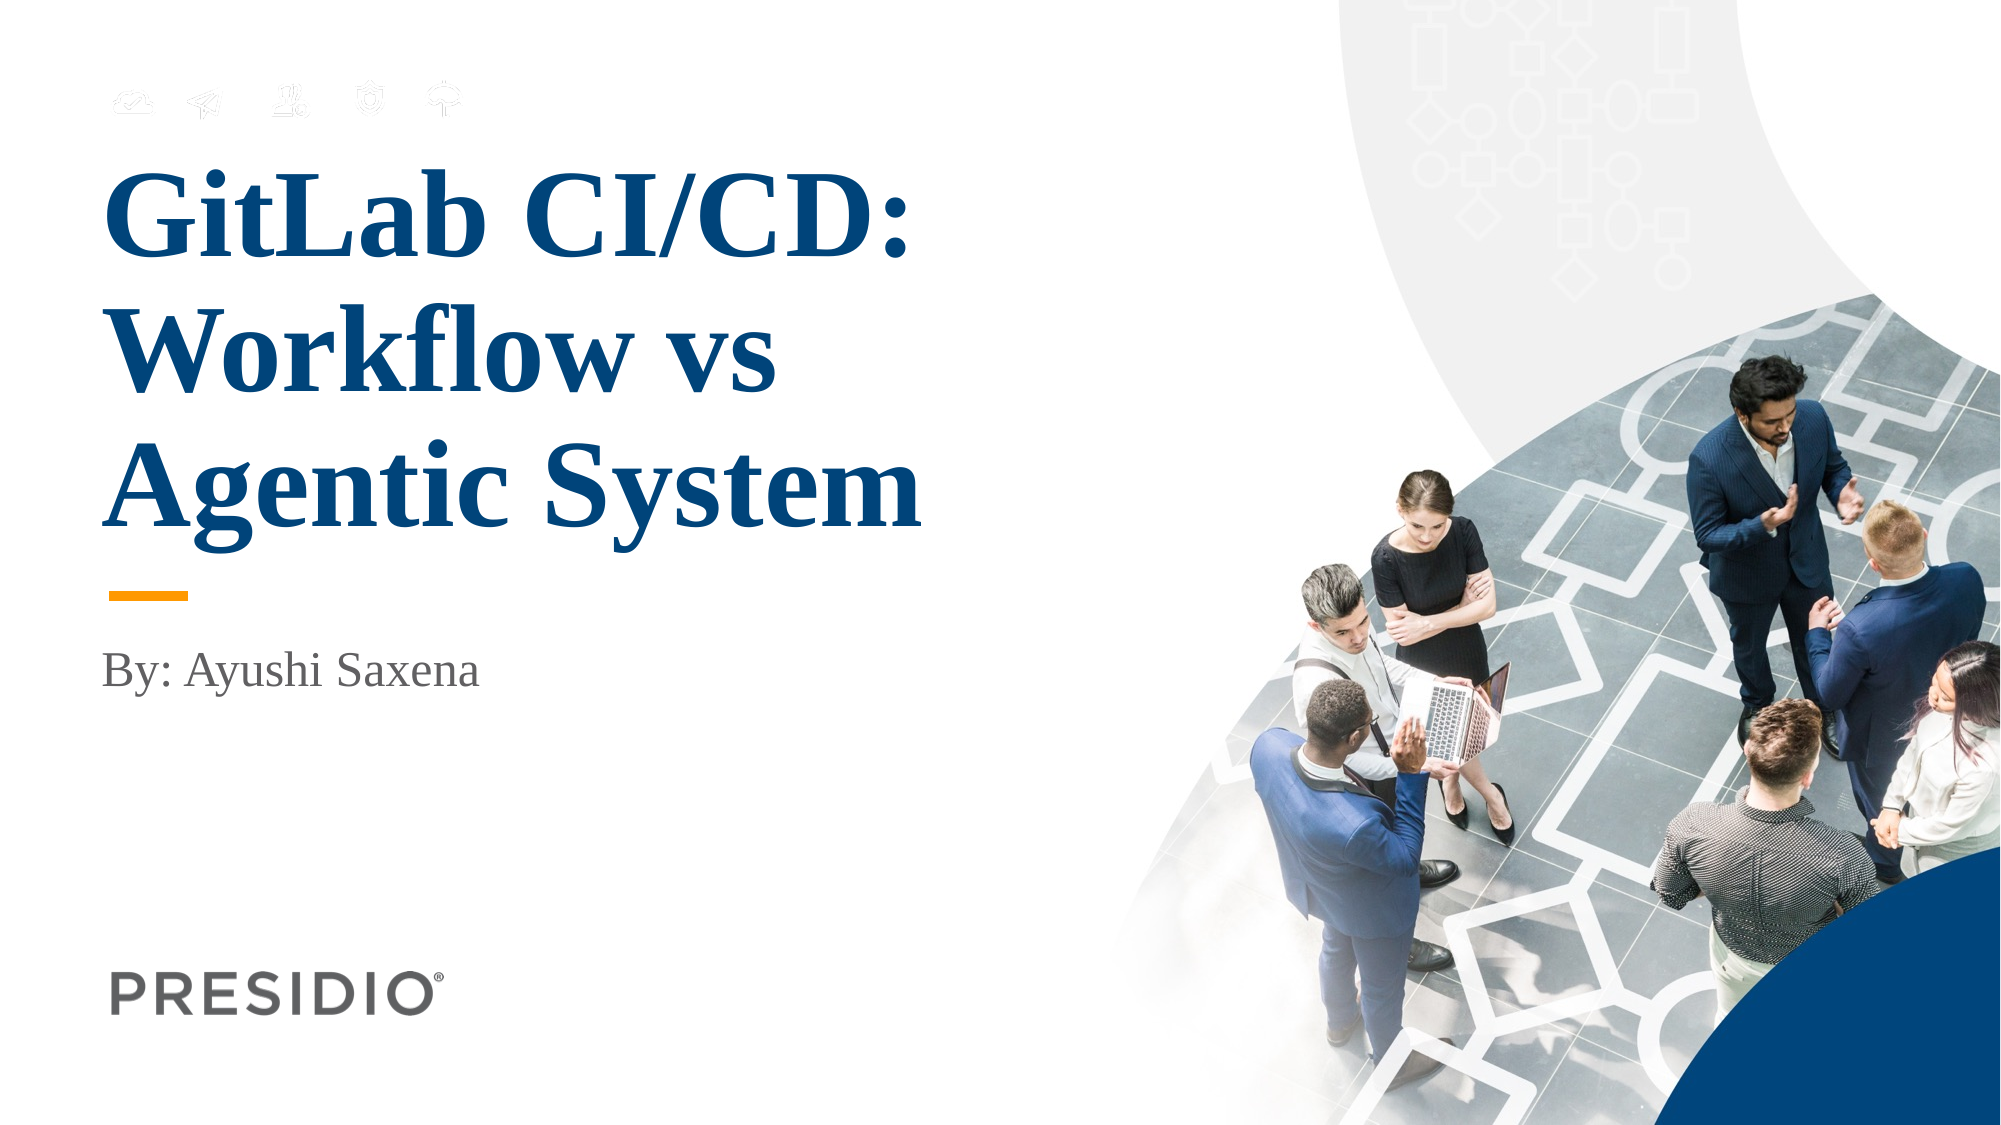

# GitLab CI/CD: Workflow vs Agentic System
By: Ayushi Saxena